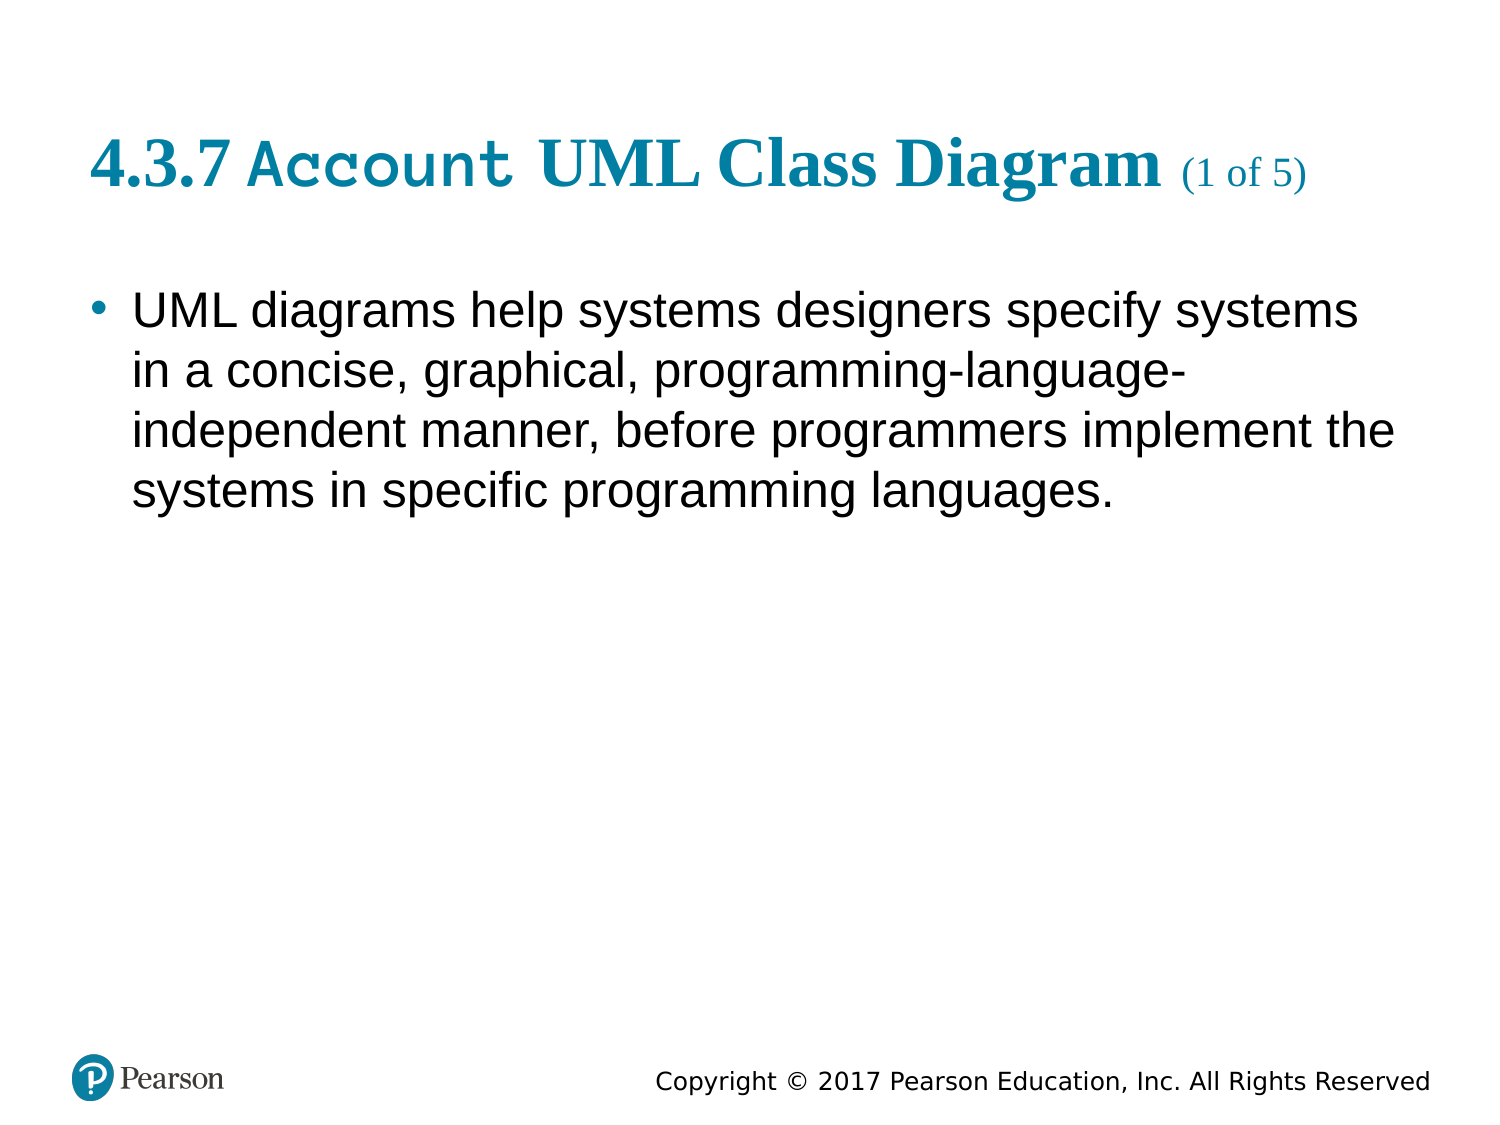

# 4.3.7 Account U M L Class Diagram (1 of 5)
U M L diagrams help systems designers specify systems in a concise, graphical, programming-language-independent manner, before programmers implement the systems in specific programming languages.